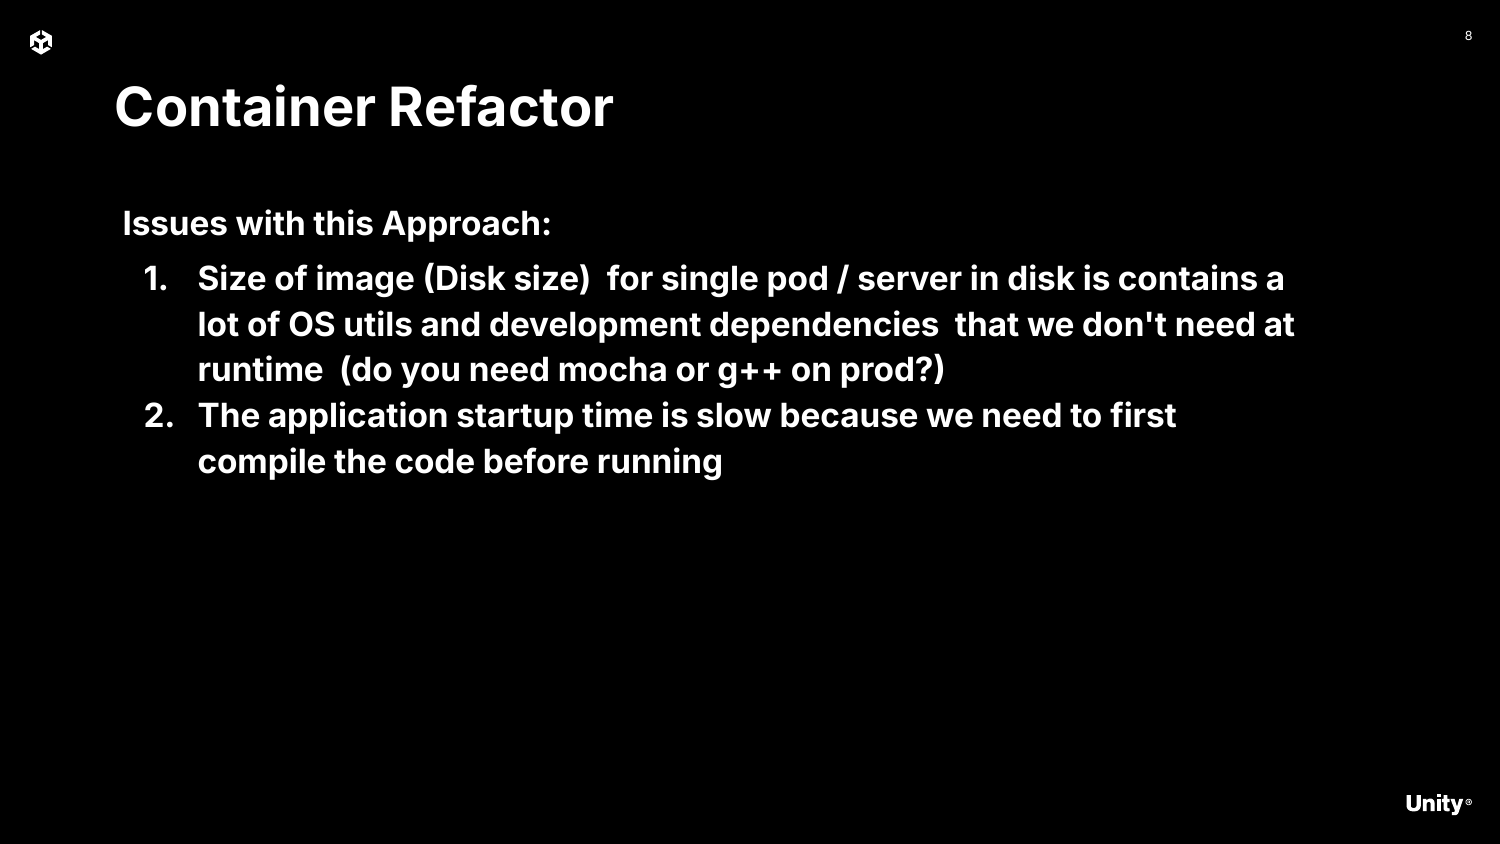

Container Refactor

Issues with this Approach:
Size of image (Disk size)  for single pod / server in disk is contains a lot of OS utils and development dependencies  that we don't need at runtime  (do you need mocha or g++ on prod?)
The application startup time is slow because we need to first compile the code before running